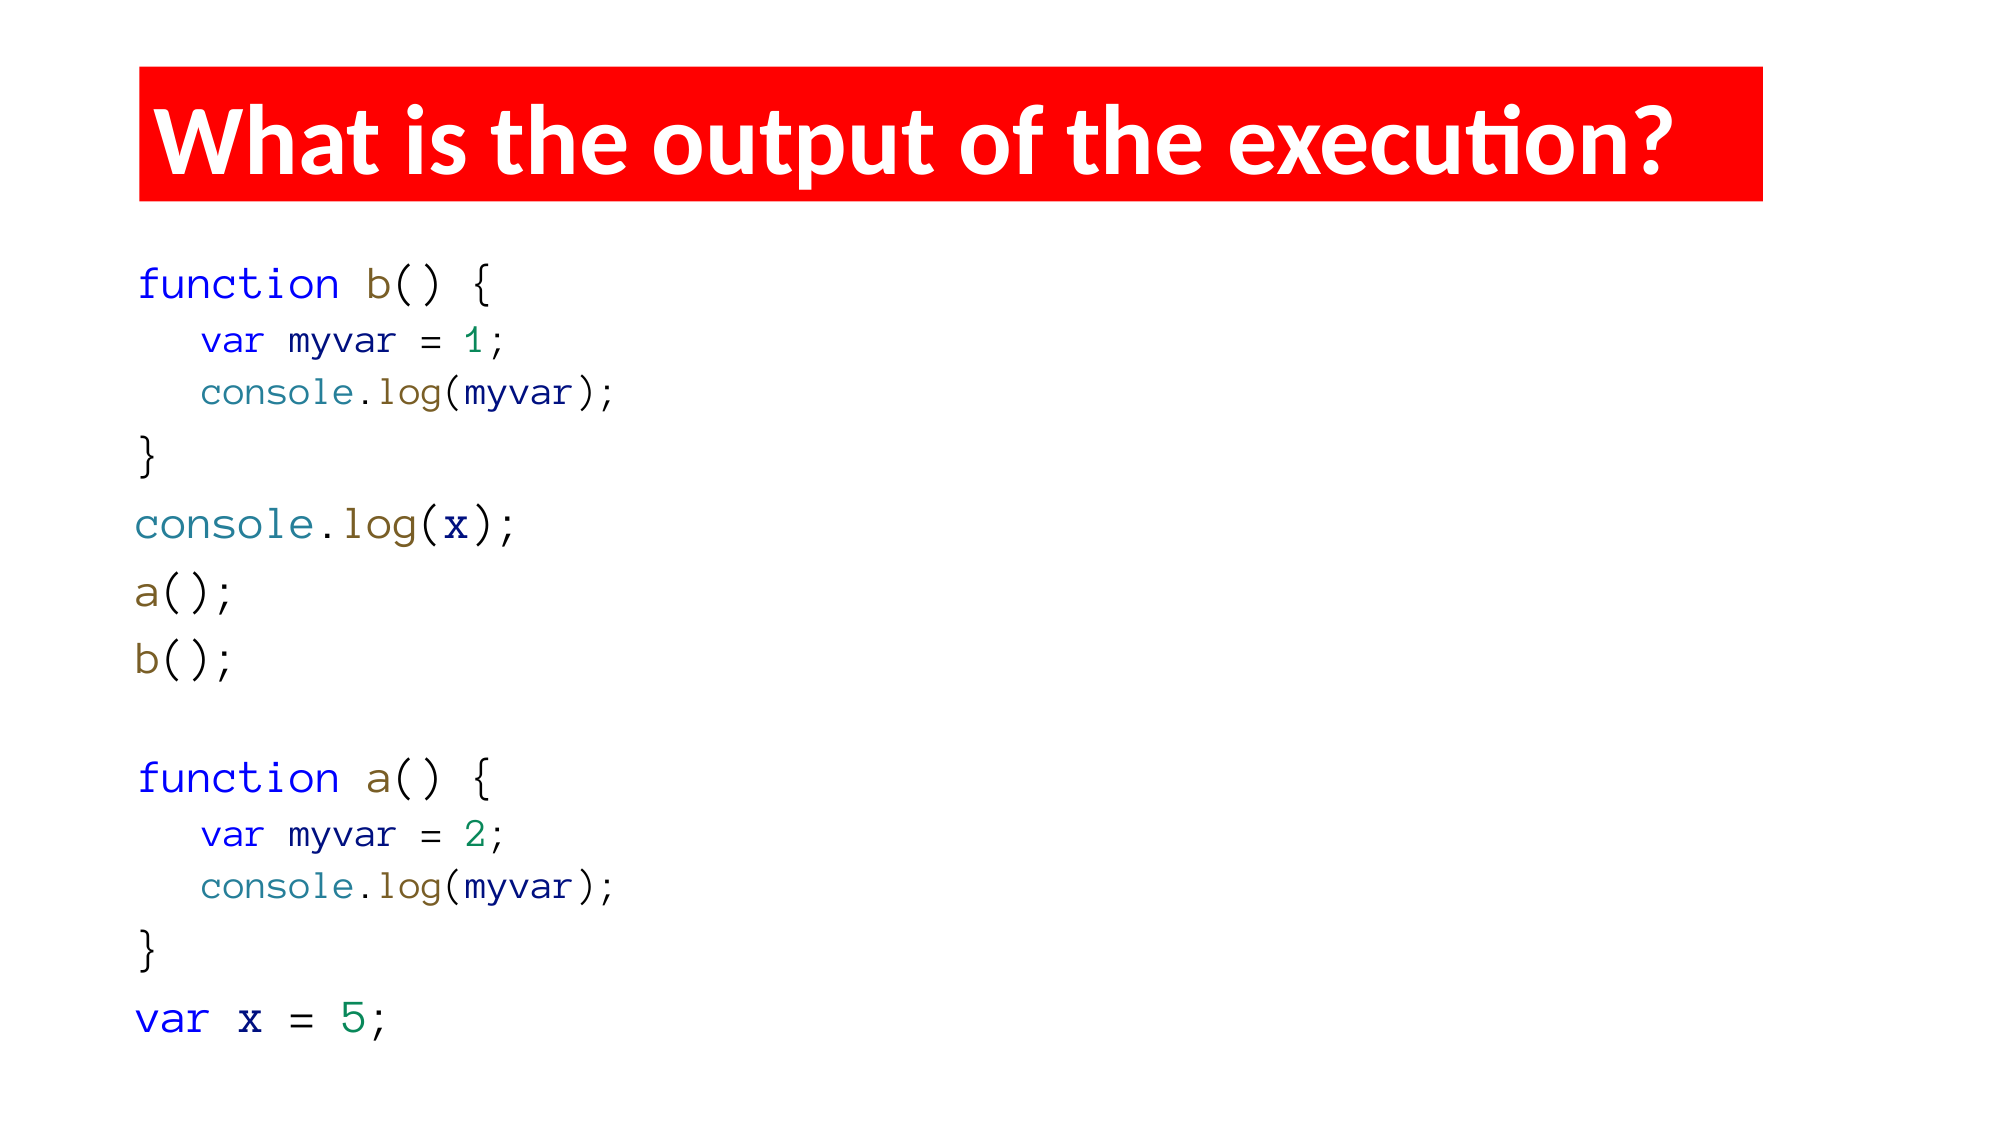

What is the output of the execution?
function b() {
var myvar = 1;
console.log(myvar);
}
console.log(x);
a();
b();
function a() {
var myvar = 2;
console.log(myvar);
}
var x = 5;